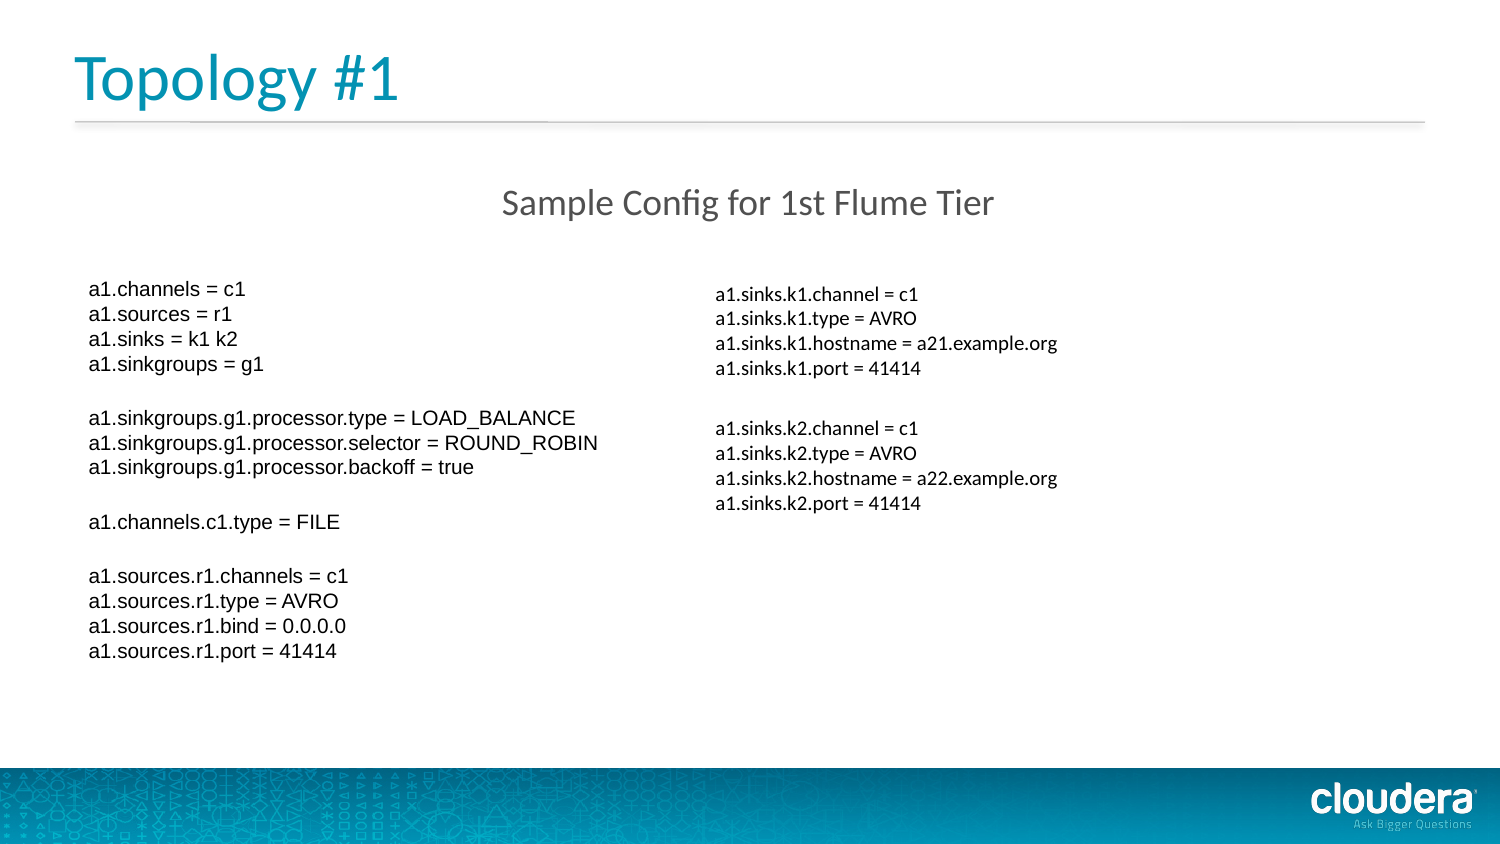

# Topology #1
Sample Config for 1st Flume Tier

a1.channels = c1
a1.sources = r1
a1.sinks = k1 k2
a1.sinkgroups = g1

a1.sinkgroups.g1.processor.type = LOAD_BALANCE
a1.sinkgroups.g1.processor.selector = ROUND_ROBIN
a1.sinkgroups.g1.processor.backoff = true

a1.channels.c1.type = FILE

a1.sources.r1.channels = c1
a1.sources.r1.type = AVRO
a1.sources.r1.bind = 0.0.0.0
a1.sources.r1.port = 41414
a1.sinks.k1.channel = c1
a1.sinks.k1.type = AVRO
a1.sinks.k1.hostname = a21.example.org
a1.sinks.k1.port = 41414

a1.sinks.k2.channel = c1
a1.sinks.k2.type = AVRO
a1.sinks.k2.hostname = a22.example.org
a1.sinks.k2.port = 41414